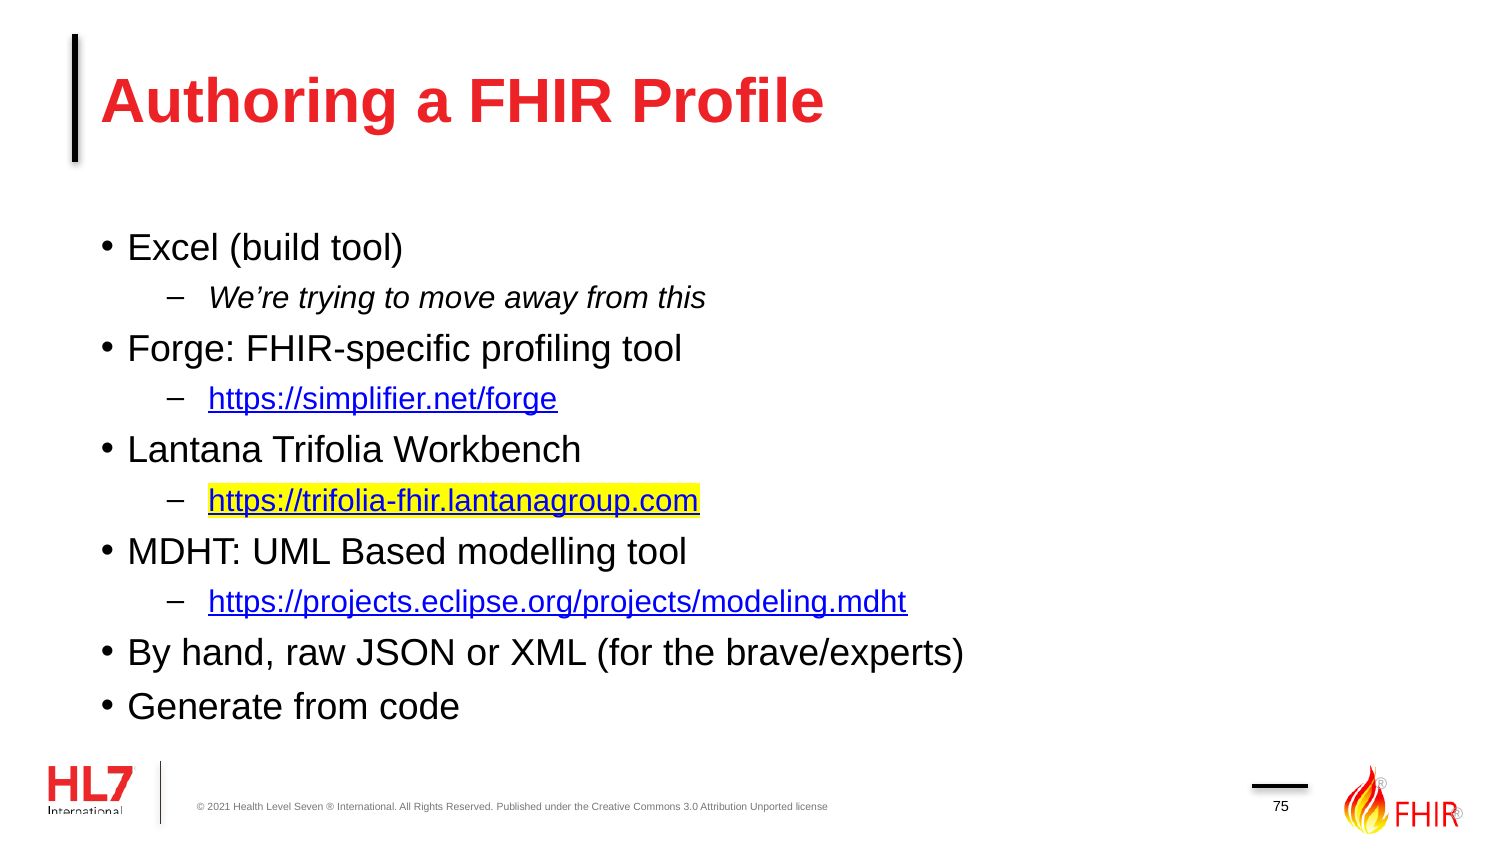

# Authoring a FHIR Profile
Excel (build tool)
We’re trying to move away from this
Forge: FHIR-specific profiling tool
https://simplifier.net/forge
Lantana Trifolia Workbench
https://trifolia-fhir.lantanagroup.com
MDHT: UML Based modelling tool
https://projects.eclipse.org/projects/modeling.mdht
By hand, raw JSON or XML (for the brave/experts)
Generate from code

75
© 2021 Health Level Seven ® International. All Rights Reserved. Published under the Creative Commons 3.0 Attribution Unported license